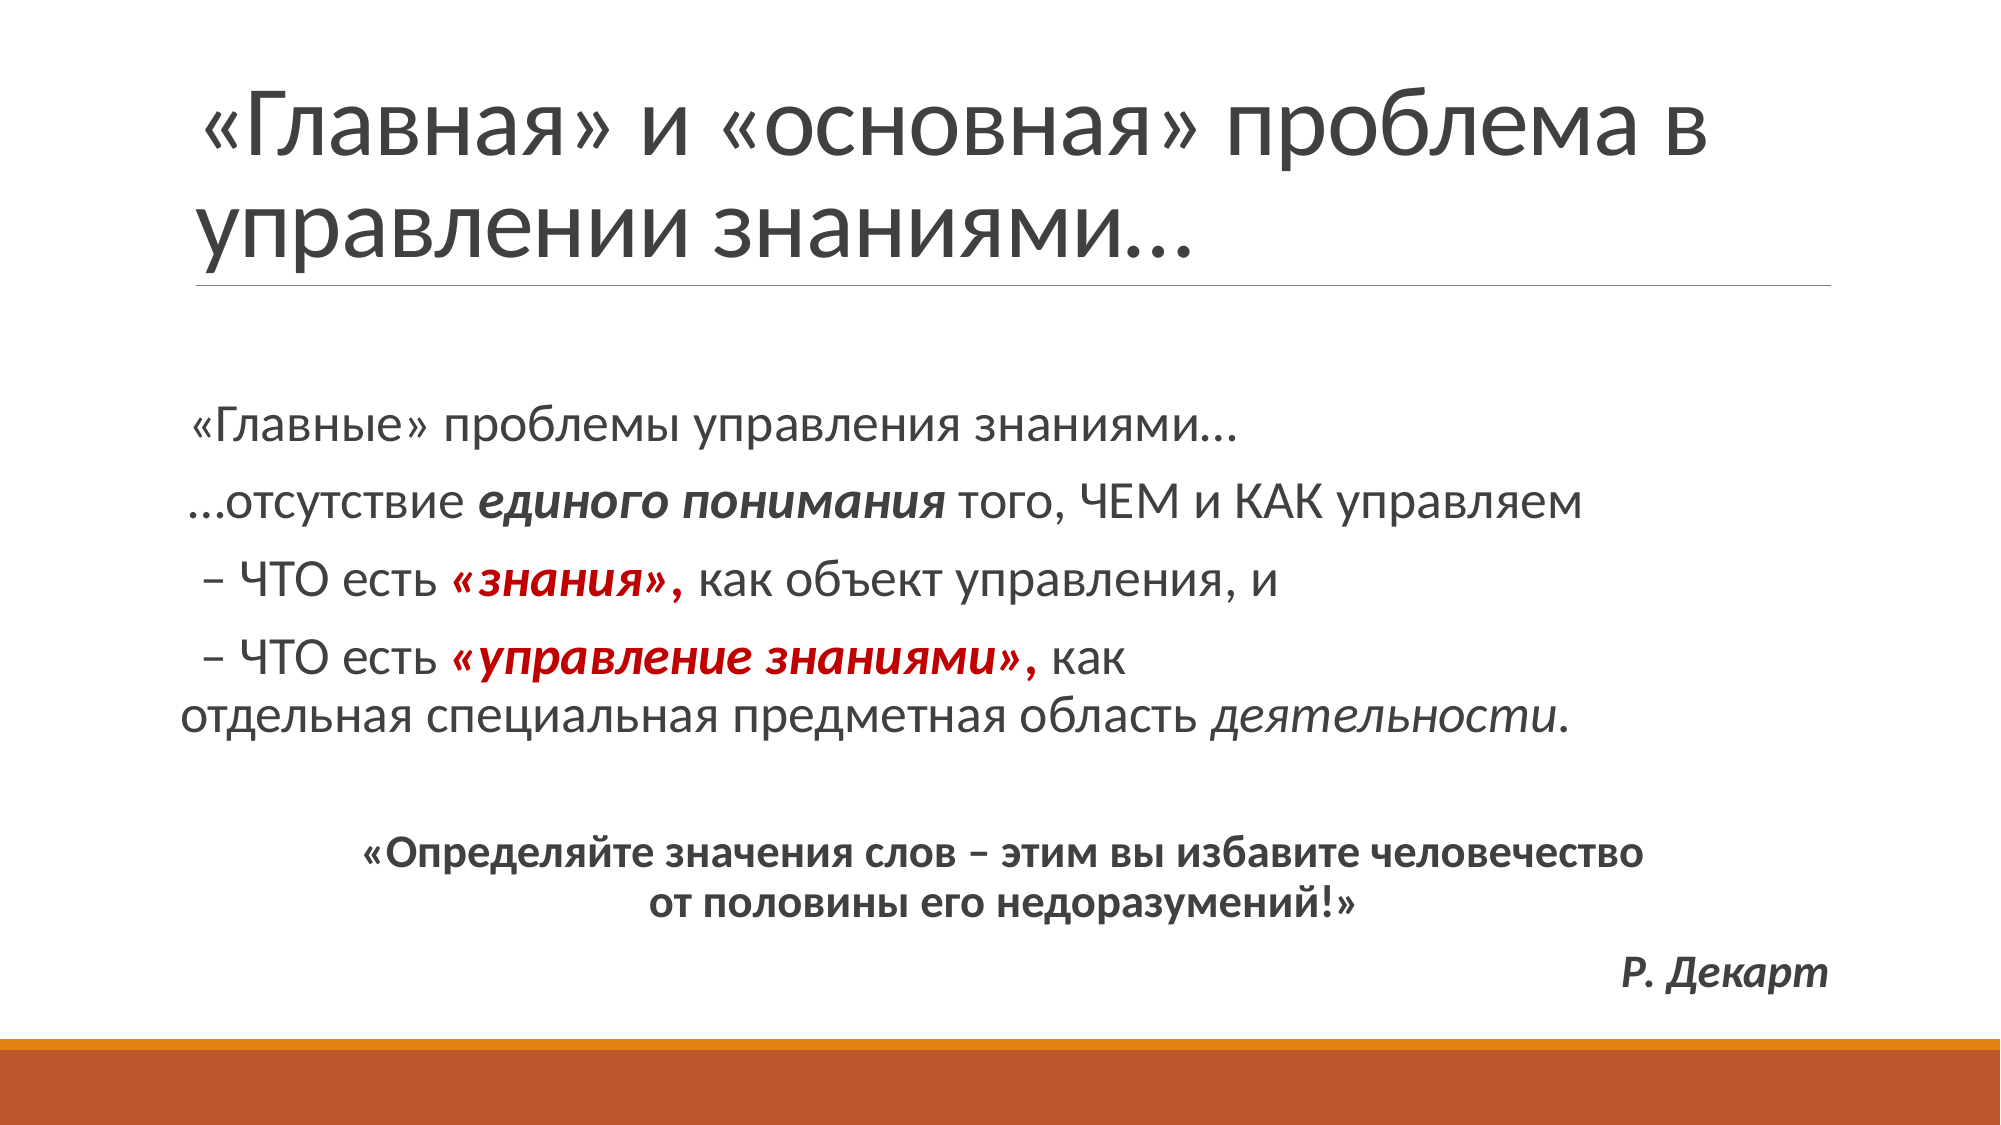

# «Главная» и «основная» проблема в управлении знаниями…

«Главные» проблемы управления знаниями…
…отсутствие единого понимания того, ЧЕМ и КАК управляем
 – ЧТО есть «знания», как объект управления, и
 – ЧТО есть «управление знаниями», как
отдельная специальная предметная область деятельности.

«Определяйте значения слов – этим вы избавите человечество
от половины его недоразумений!»
Р. Декарт